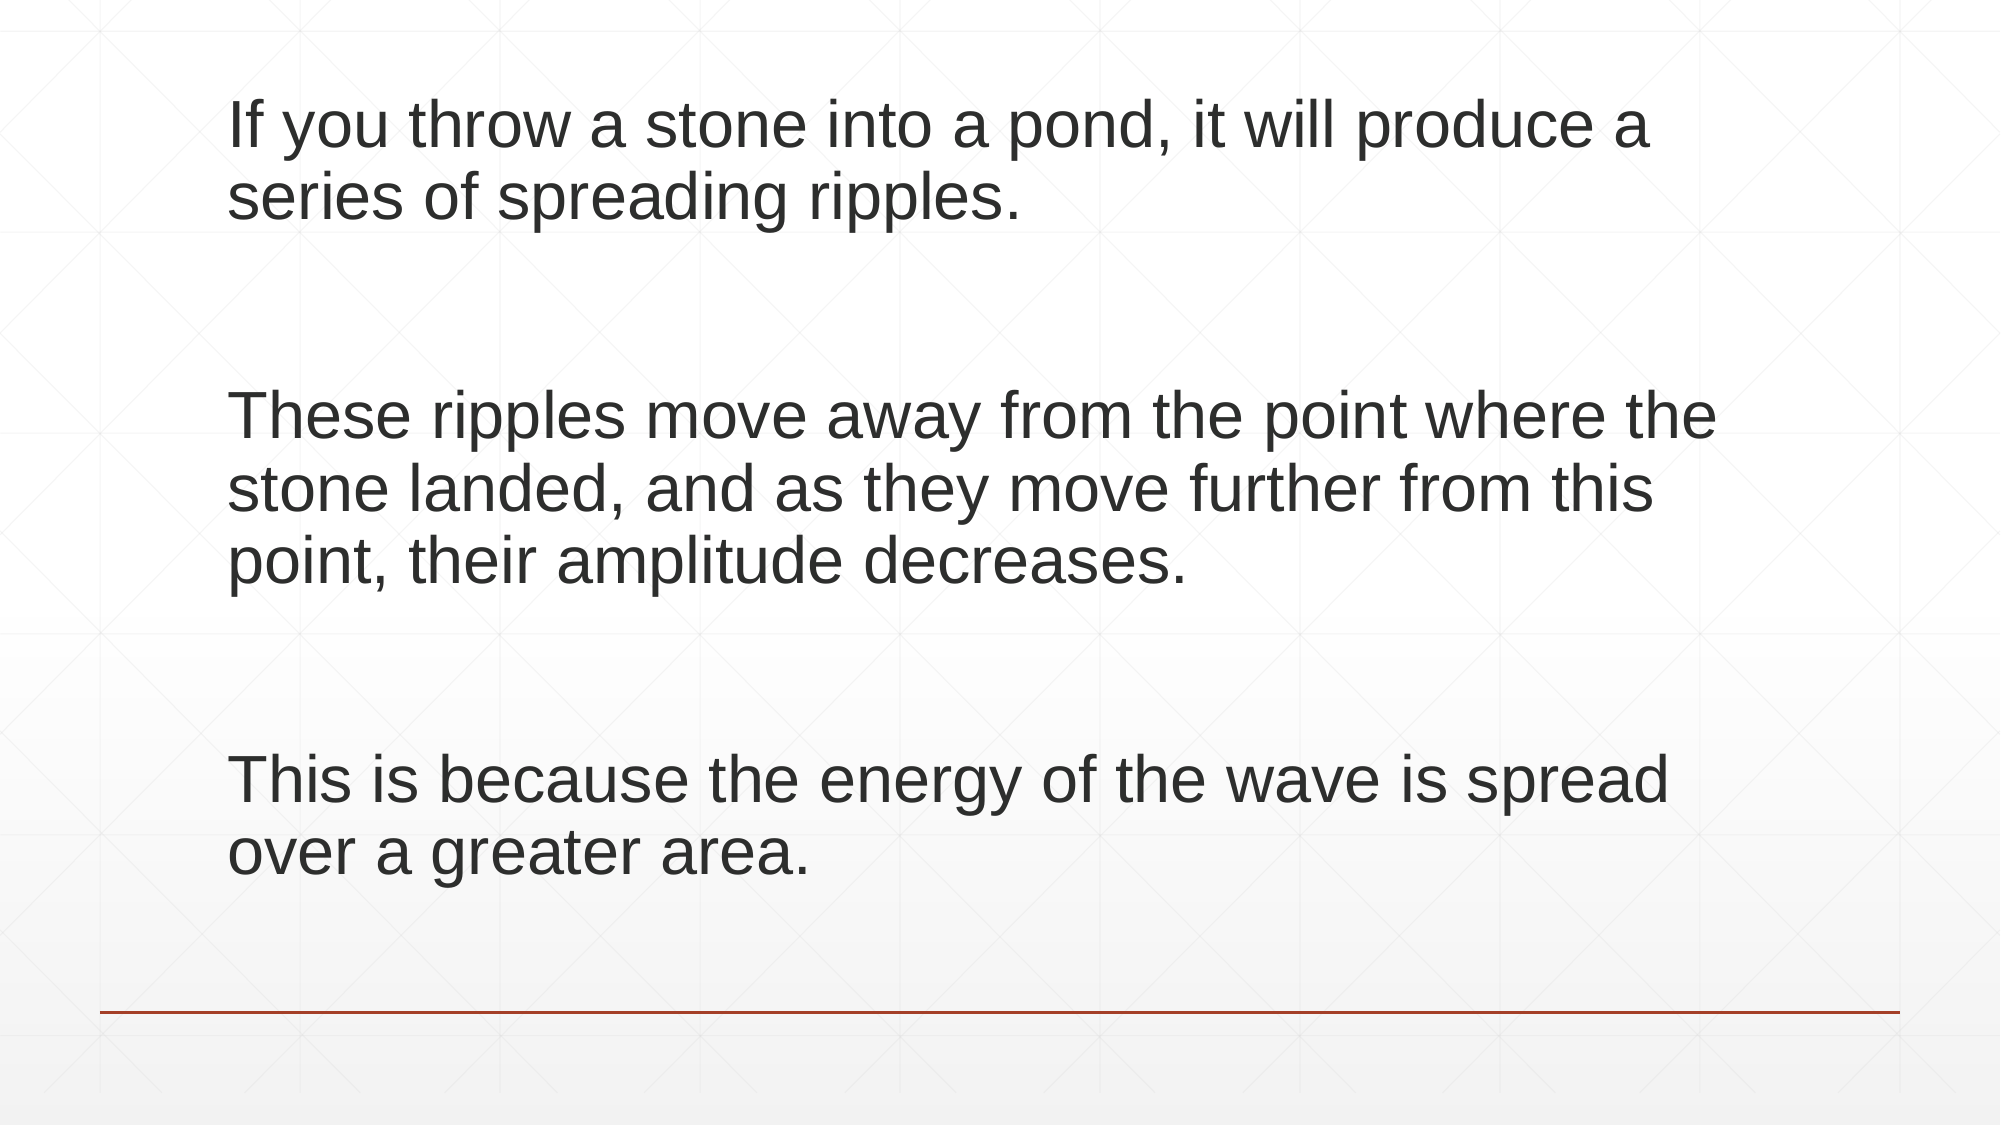

#
If you throw a stone into a pond, it will produce a series of spreading ripples.

These ripples move away from the point where the stone landed, and as they move further from this point, their amplitude decreases.

This is because the energy of the wave is spread over a greater area.